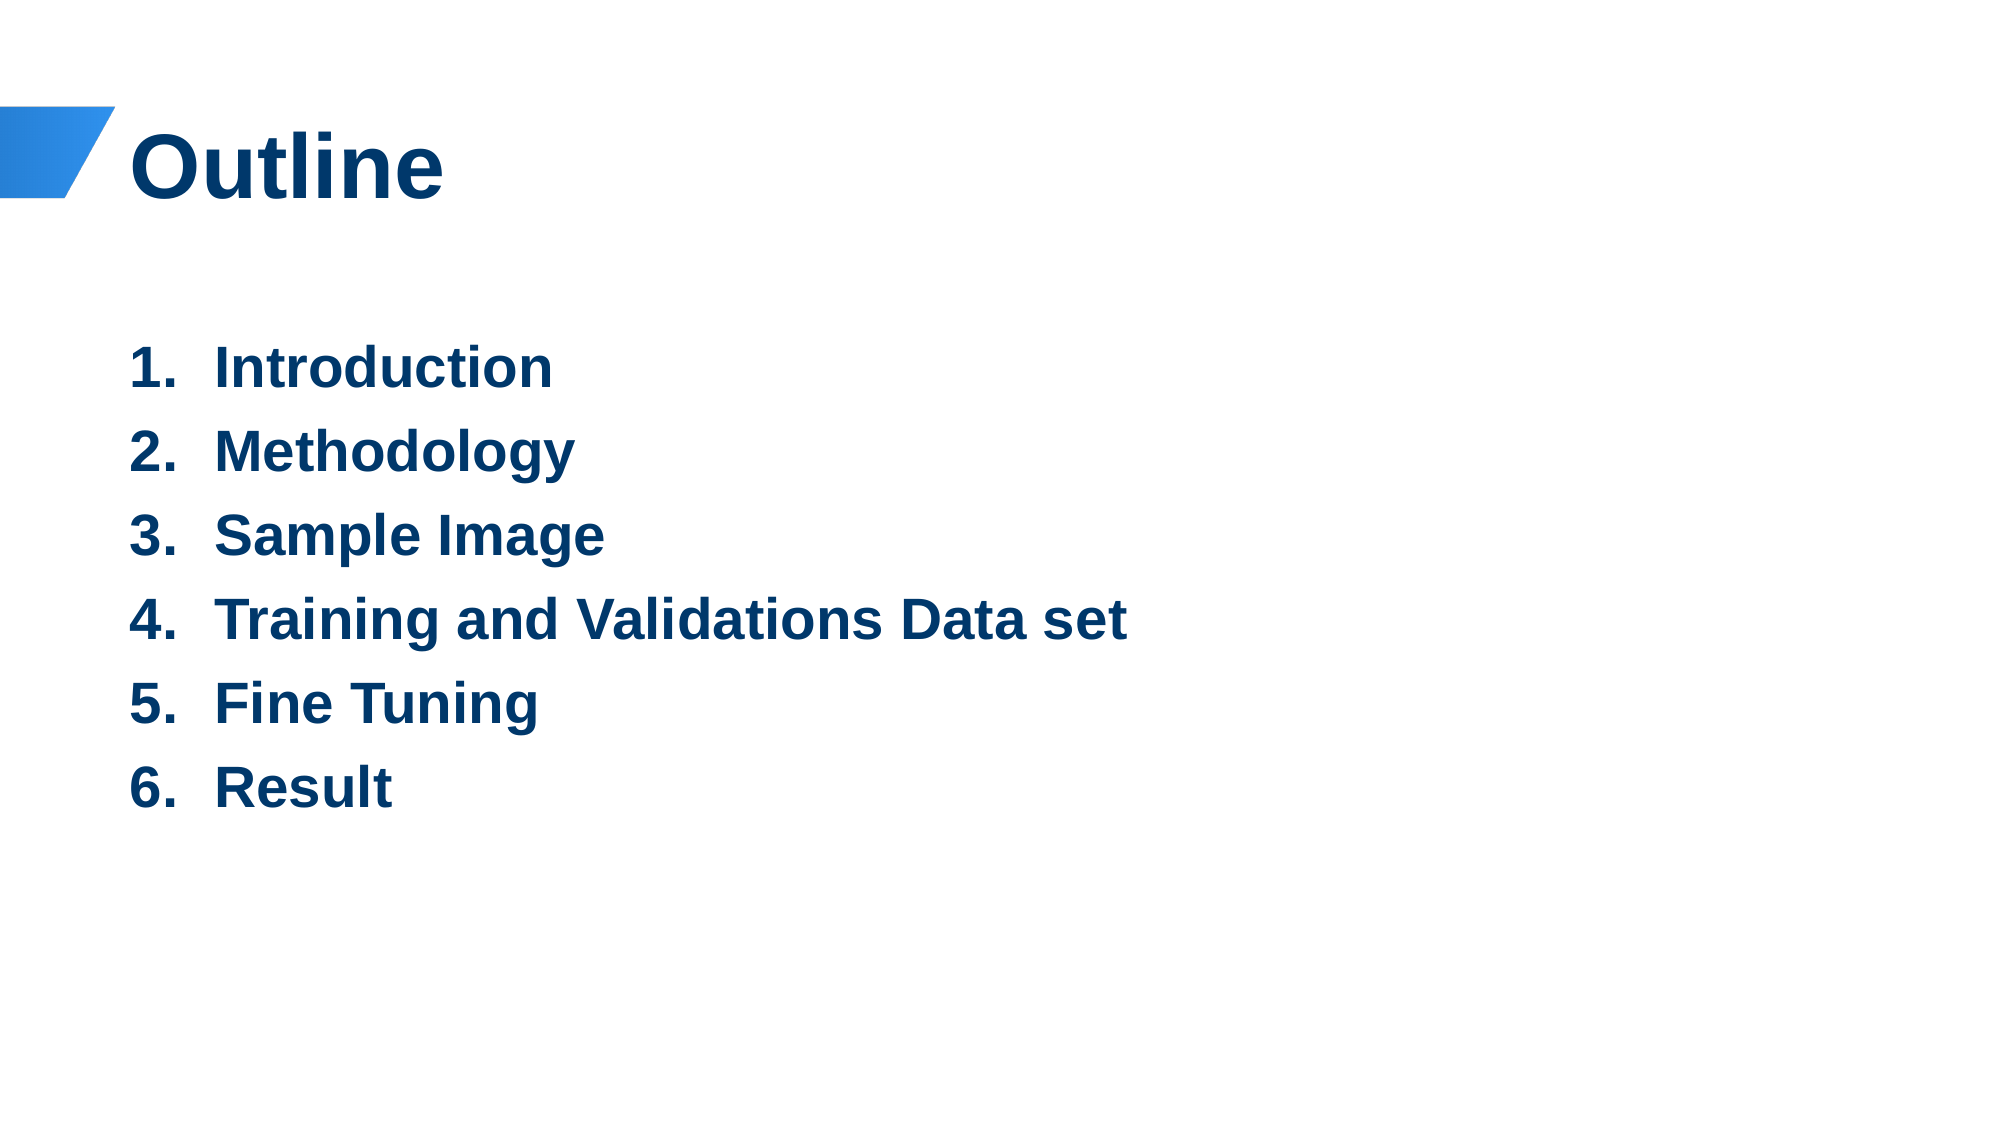

# Outline
Introduction
Methodology
Sample Image
Training and Validations Data set
Fine Tuning
Result